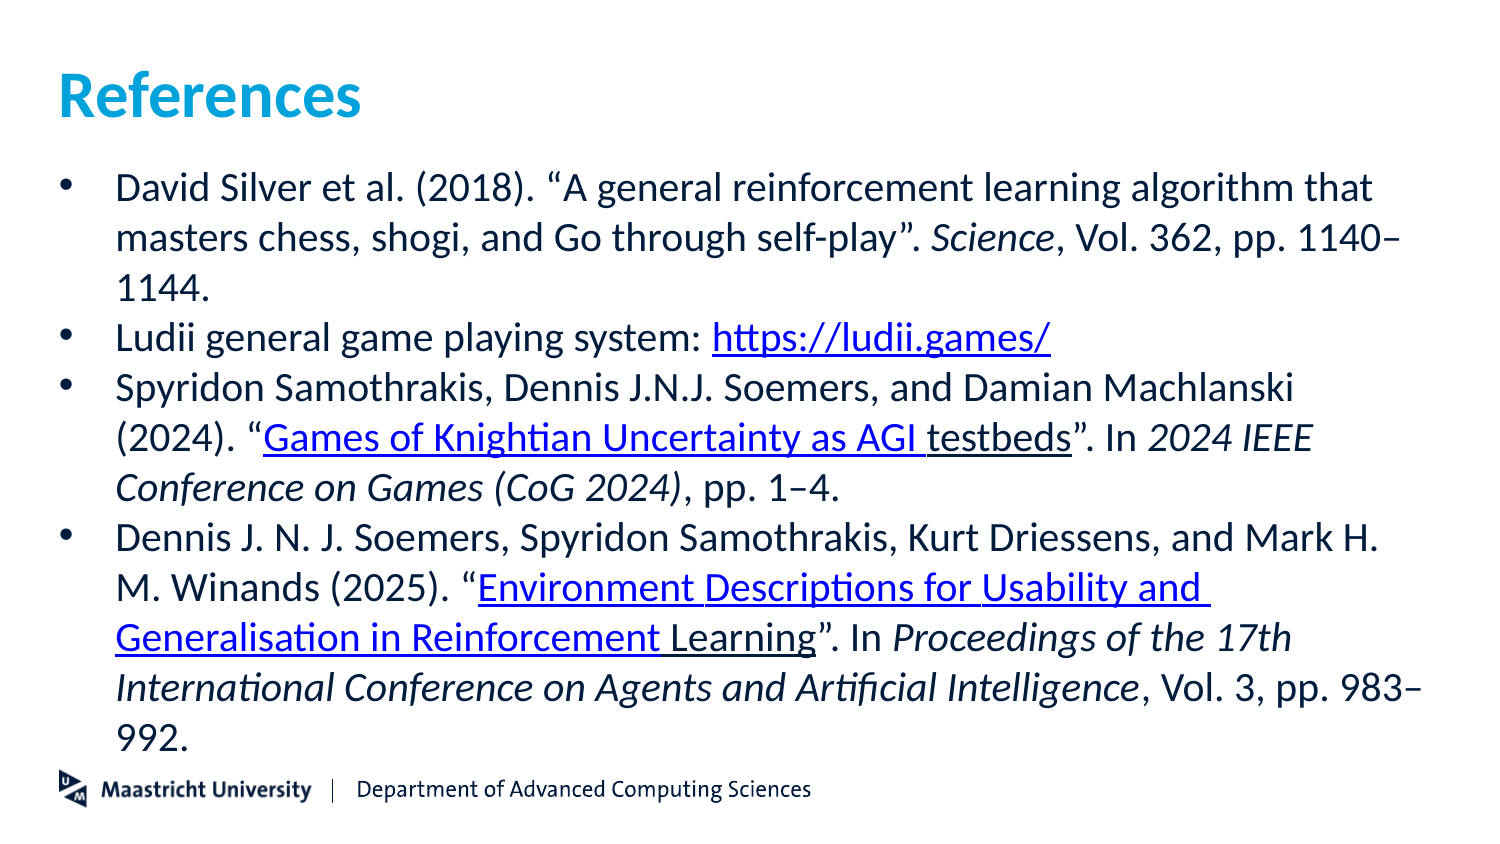

# References
David Silver et al. (2018). “A general reinforcement learning algorithm that masters chess, shogi, and Go through self-play”. Science, Vol. 362, pp. 1140–1144.
Ludii general game playing system: https://ludii.games/
Spyridon Samothrakis, Dennis J.N.J. Soemers, and Damian Machlanski (2024). “Games of Knightian Uncertainty as AGI testbeds”. In 2024 IEEE Conference on Games (CoG 2024), pp. 1–4.
Dennis J. N. J. Soemers, Spyridon Samothrakis, Kurt Driessens, and Mark H. M. Winands (2025). “Environment Descriptions for Usability and Generalisation in Reinforcement Learning”. In Proceedings of the 17th International Conference on Agents and Artificial Intelligence, Vol. 3, pp. 983–992.